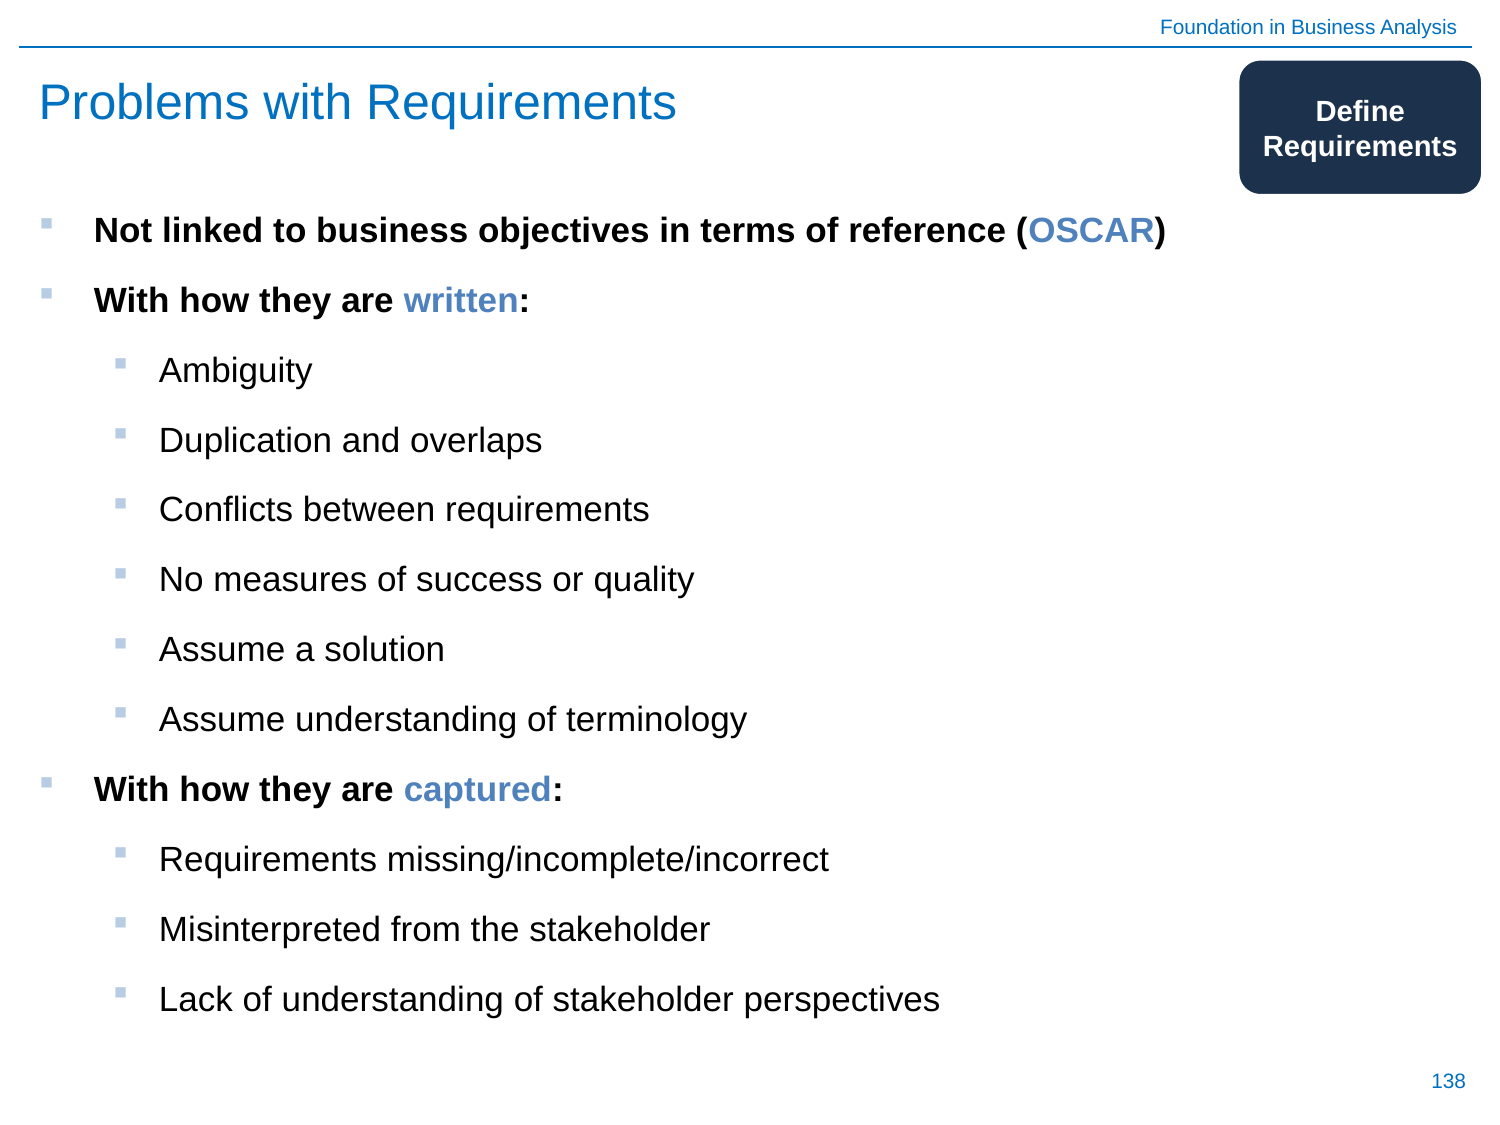

# Problems with Requirements
Define Requirements
Not linked to business objectives in terms of reference (OSCAR)
With how they are written:
Ambiguity
Duplication and overlaps
Conflicts between requirements
No measures of success or quality
Assume a solution
Assume understanding of terminology
With how they are captured:
Requirements missing/incomplete/incorrect
Misinterpreted from the stakeholder
Lack of understanding of stakeholder perspectives